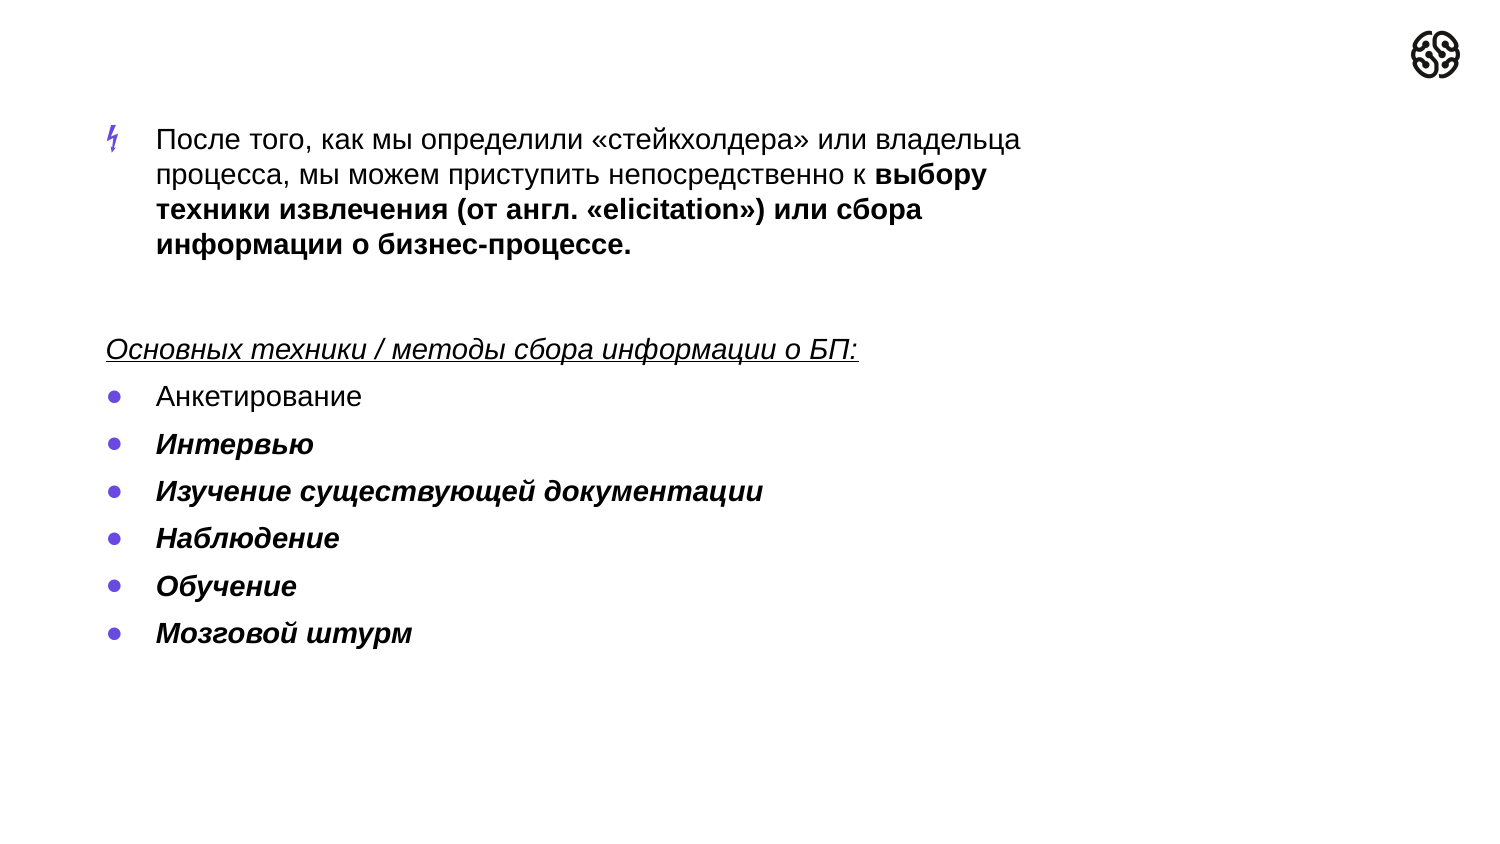

После того, как мы определили «стейкхолдера» или владельца процесса, мы можем приступить непосредственно к выбору техники извлечения (от англ. «elicitation») или сбора информации о бизнес-процессе.

Основных техники / методы сбора информации о БП:
Анкетирование
Интервью
Изучение существующей документации
Наблюдение
Обучение
Мозговой штурм